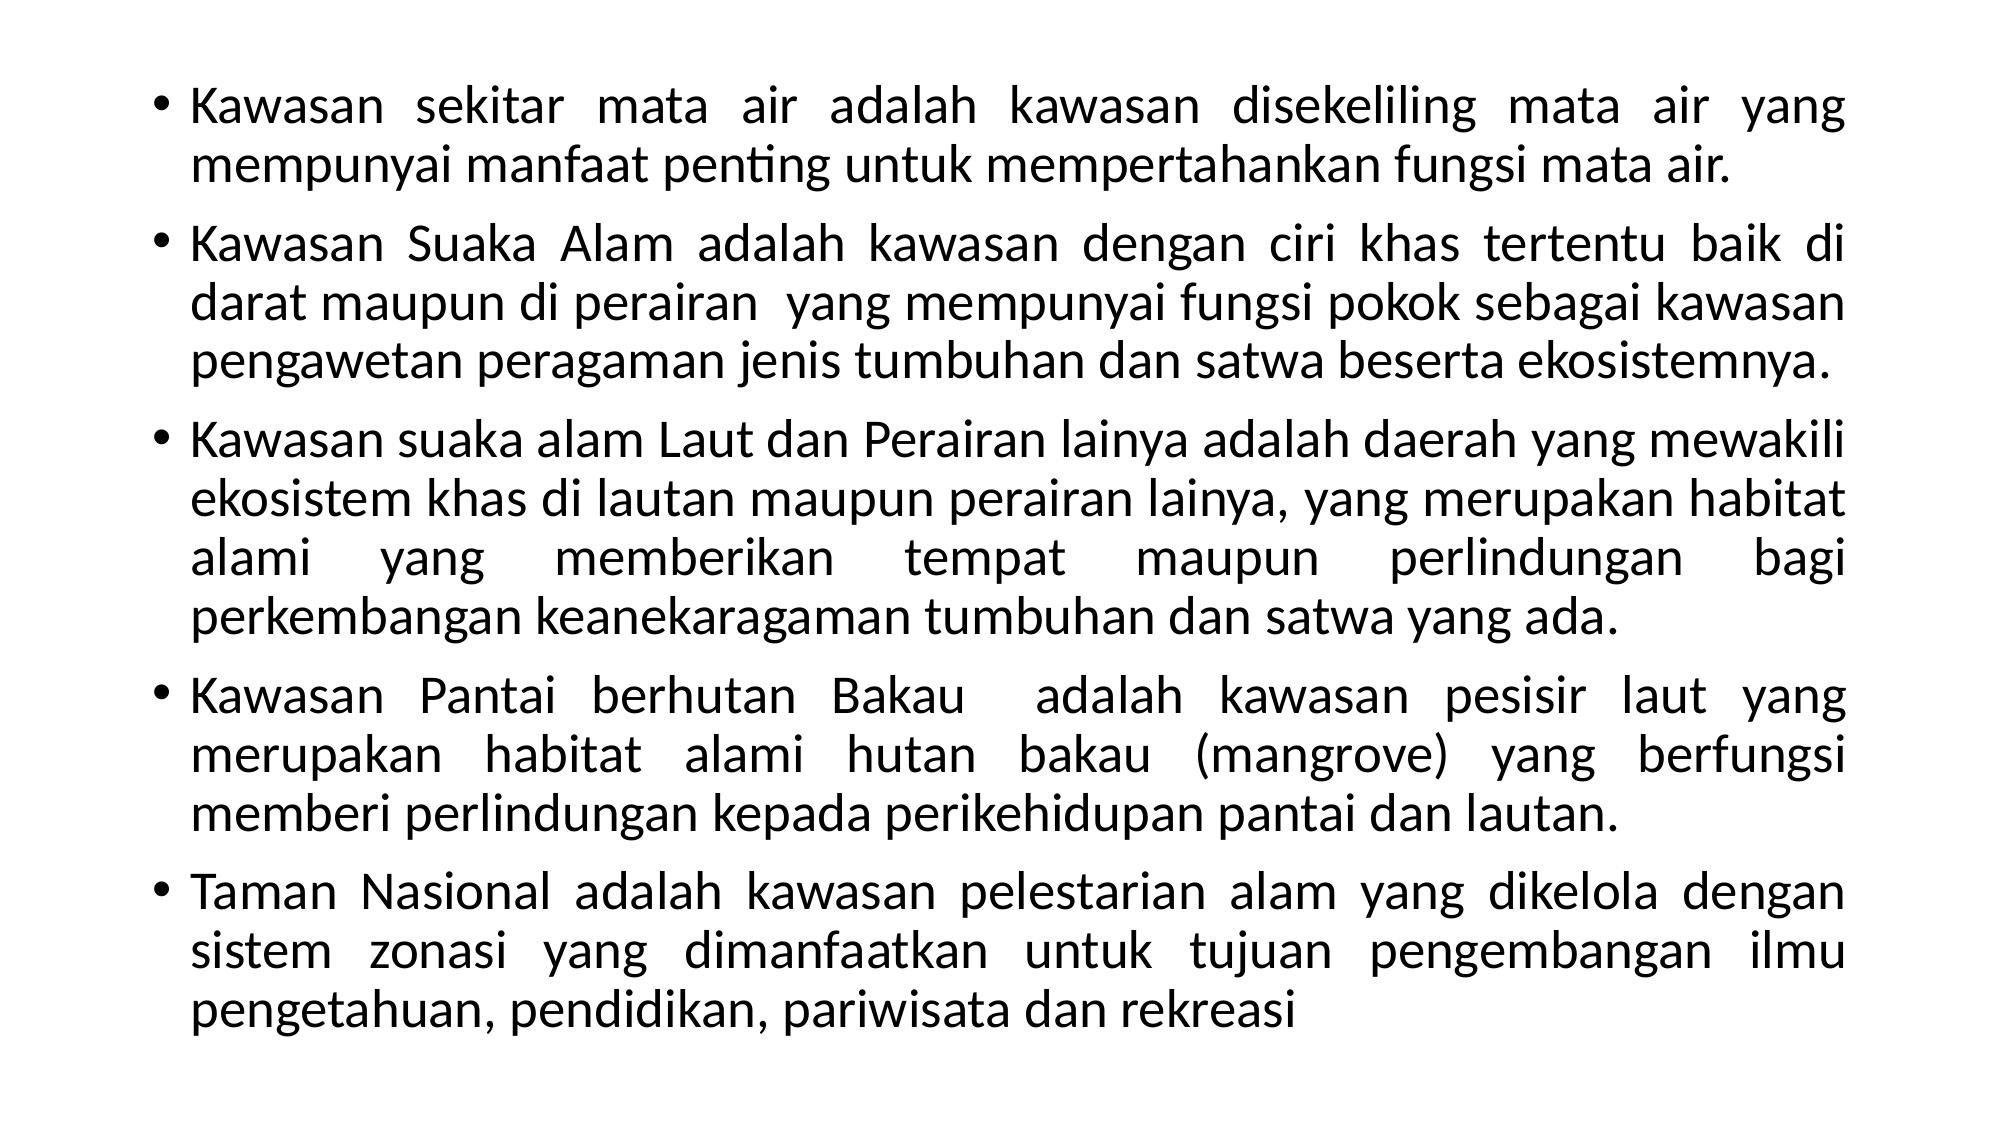

Kawasan sekitar mata air adalah kawasan disekeliling mata air yang mempunyai manfaat penting untuk mempertahankan fungsi mata air.
Kawasan Suaka Alam adalah kawasan dengan ciri khas tertentu baik di darat maupun di perairan  yang mempunyai fungsi pokok sebagai kawasan pengawetan peragaman jenis tumbuhan dan satwa beserta ekosistemnya.
Kawasan suaka alam Laut dan Perairan lainya adalah daerah yang mewakili ekosistem khas di lautan maupun perairan lainya, yang merupakan habitat alami yang memberikan tempat maupun perlindungan bagi perkembangan keanekaragaman tumbuhan dan satwa yang ada.
Kawasan Pantai berhutan Bakau  adalah kawasan pesisir laut yang merupakan habitat alami hutan bakau (mangrove) yang berfungsi memberi perlindungan kepada perikehidupan pantai dan lautan.
Taman Nasional adalah kawasan pelestarian alam yang dikelola dengan sistem zonasi yang dimanfaatkan untuk tujuan pengembangan ilmu pengetahuan, pendidikan, pariwisata dan rekreasi